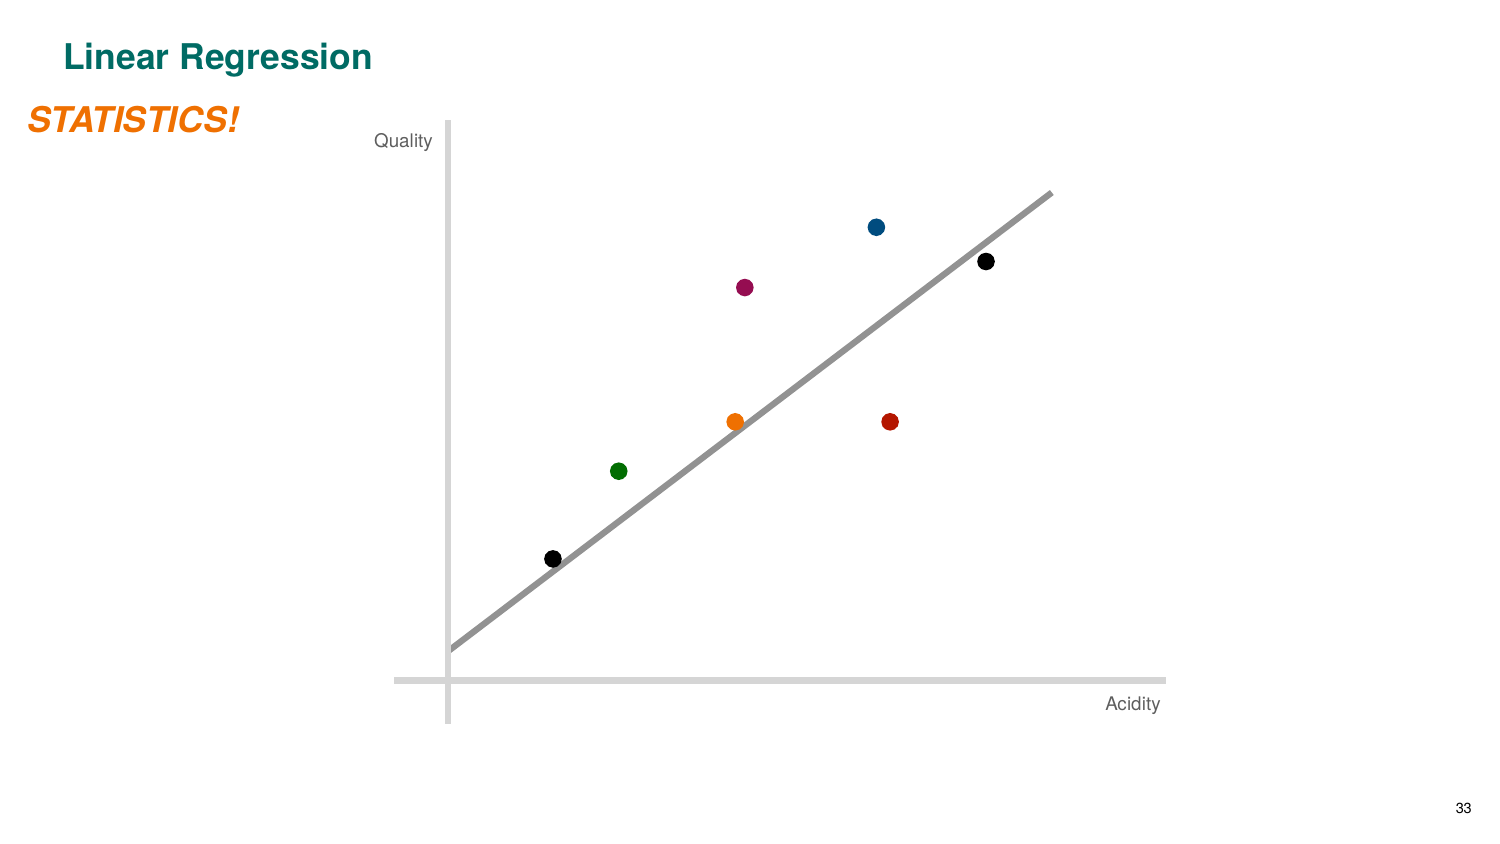

Logistic Regression
Linear Regression
STATISTICS!
Quality

Acidity
33